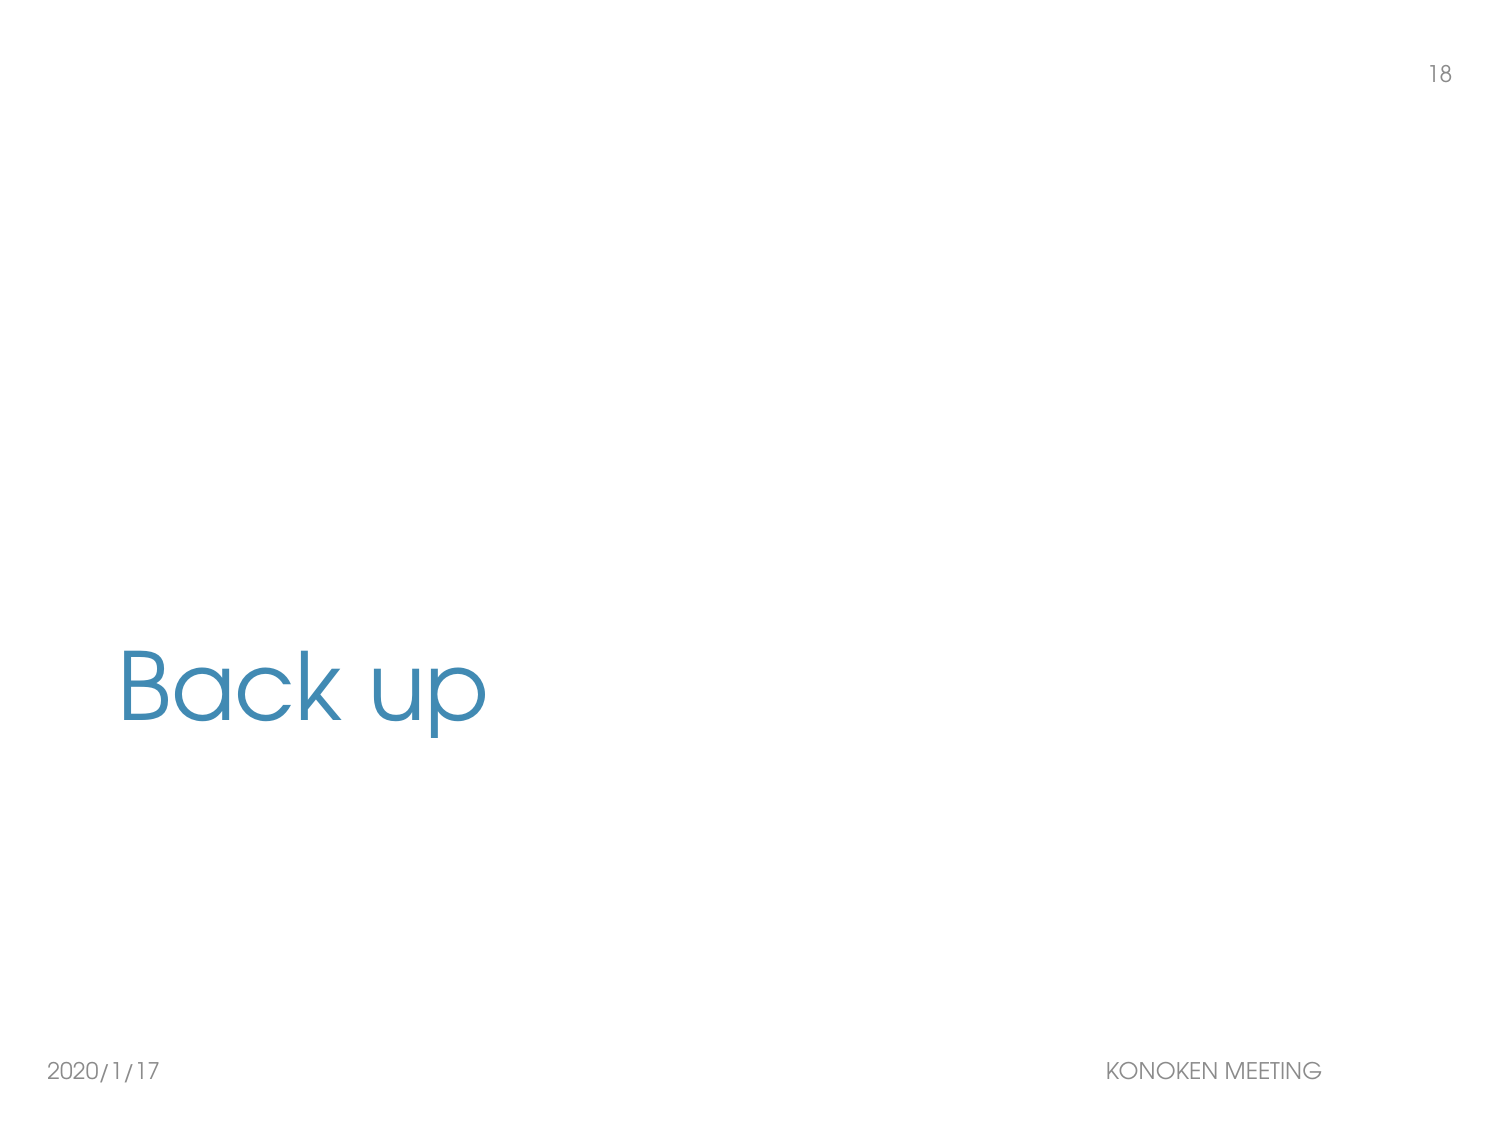

18
# Back up

2020/1/17
KONOKEN MEETING